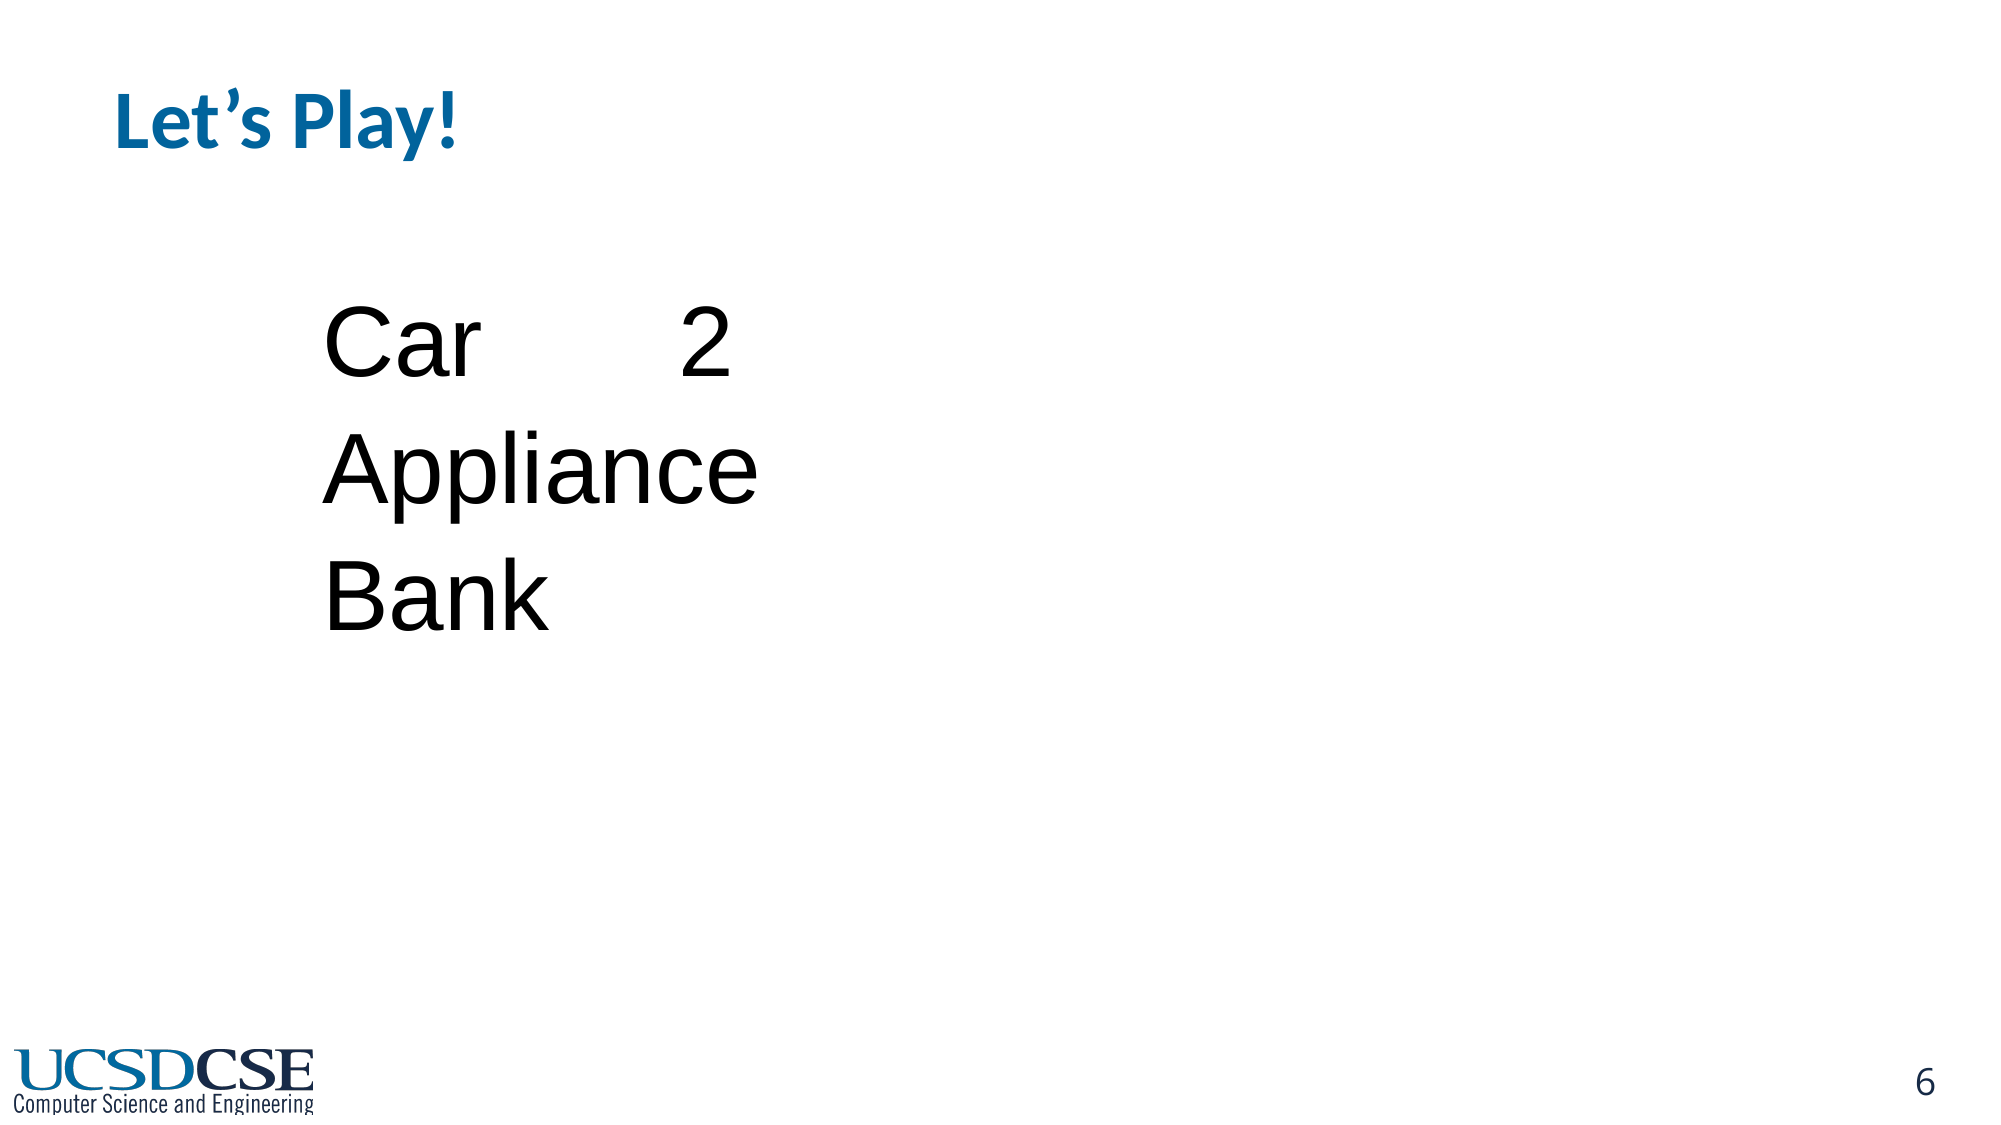

# Let’s Play!
| Car | 2 |  |  |  |  |
| --- | --- | --- | --- | --- | --- |
| Appliance |  |  |  |  |  |
| Bank |  |  |  |  |  |